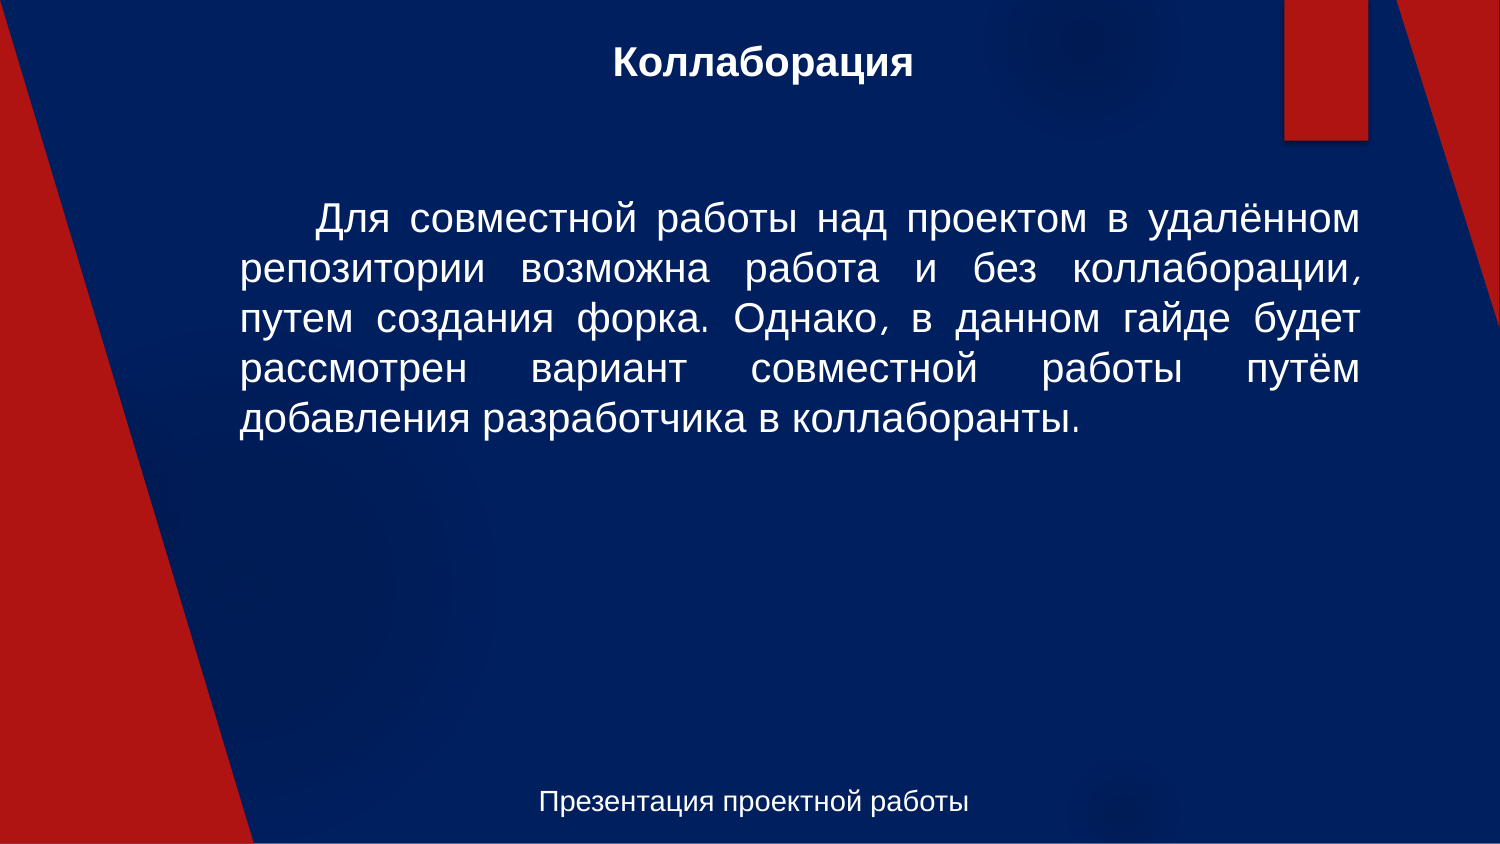

# Коллаборация
    Для совместной работы над проектом в удалённом репозитории возможна работа и без коллаборации, путем создания форка. Однако, в данном гайде будет рассмотрен вариант совместной работы путём добавления разработчика в коллаборанты.

Презентация проектной работы